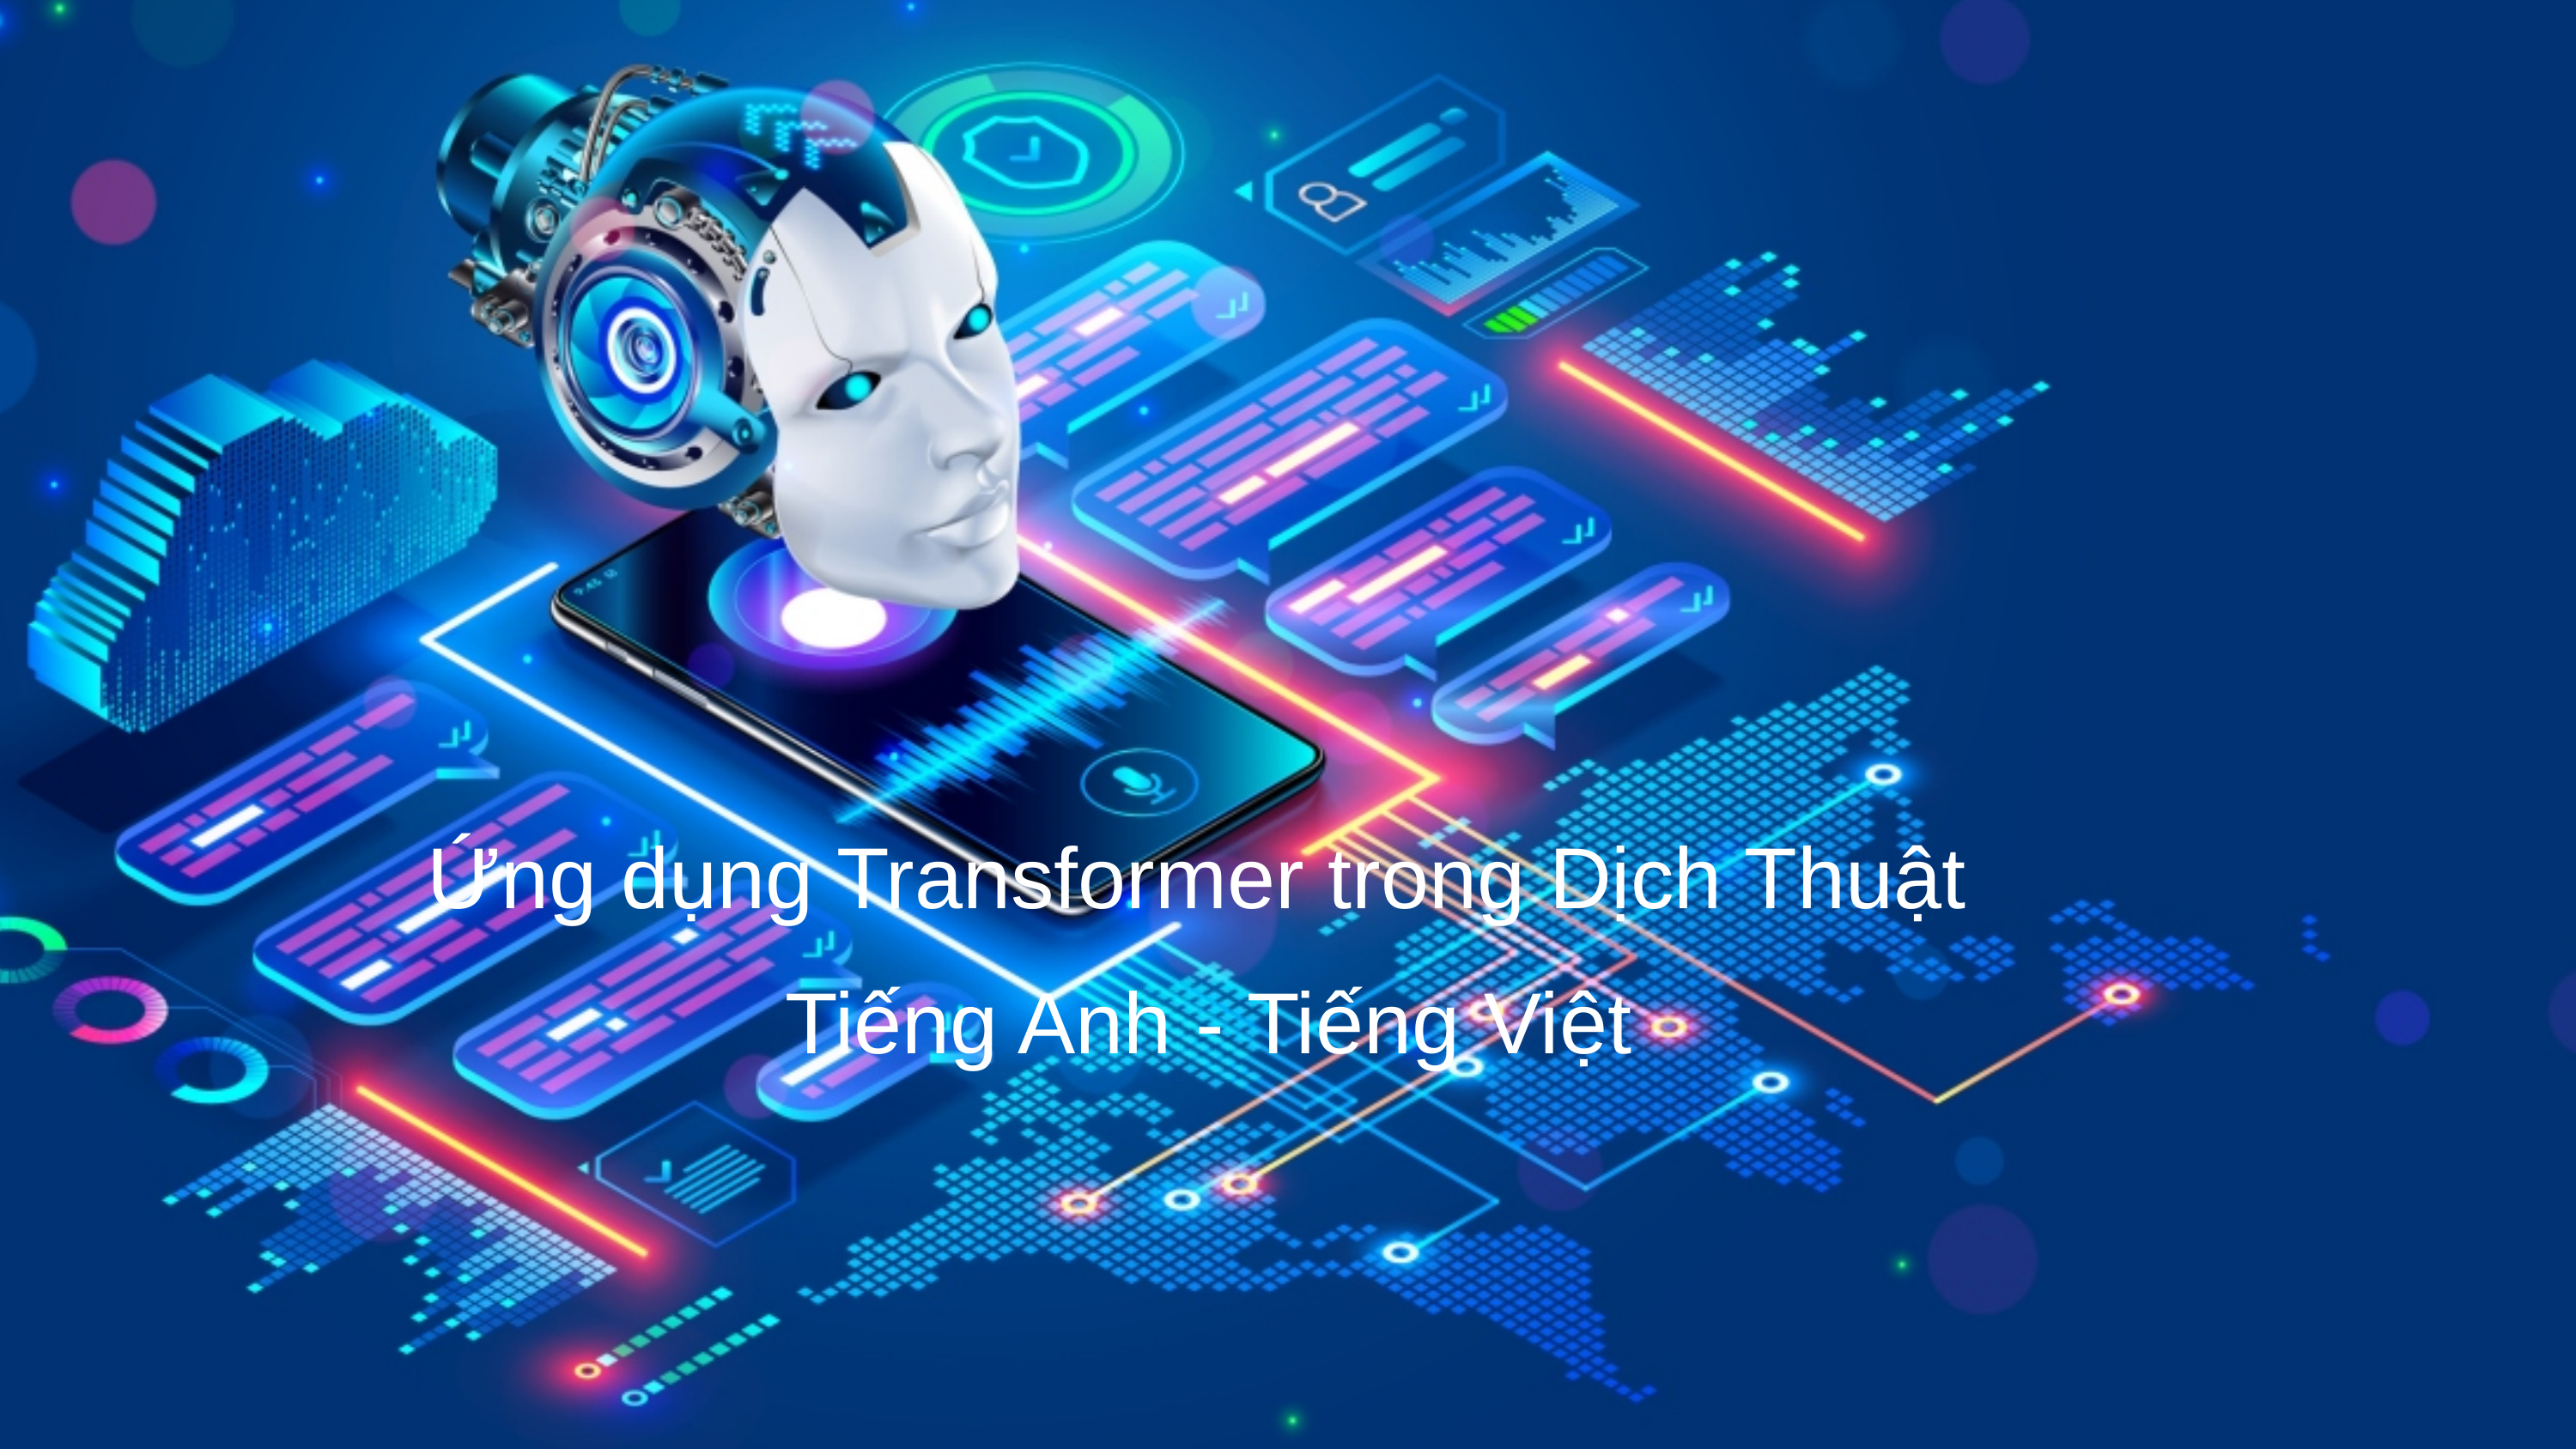

Ứng dụng Transformer trong Dịch Thuật
Tiếng Anh - Tiếng Việt